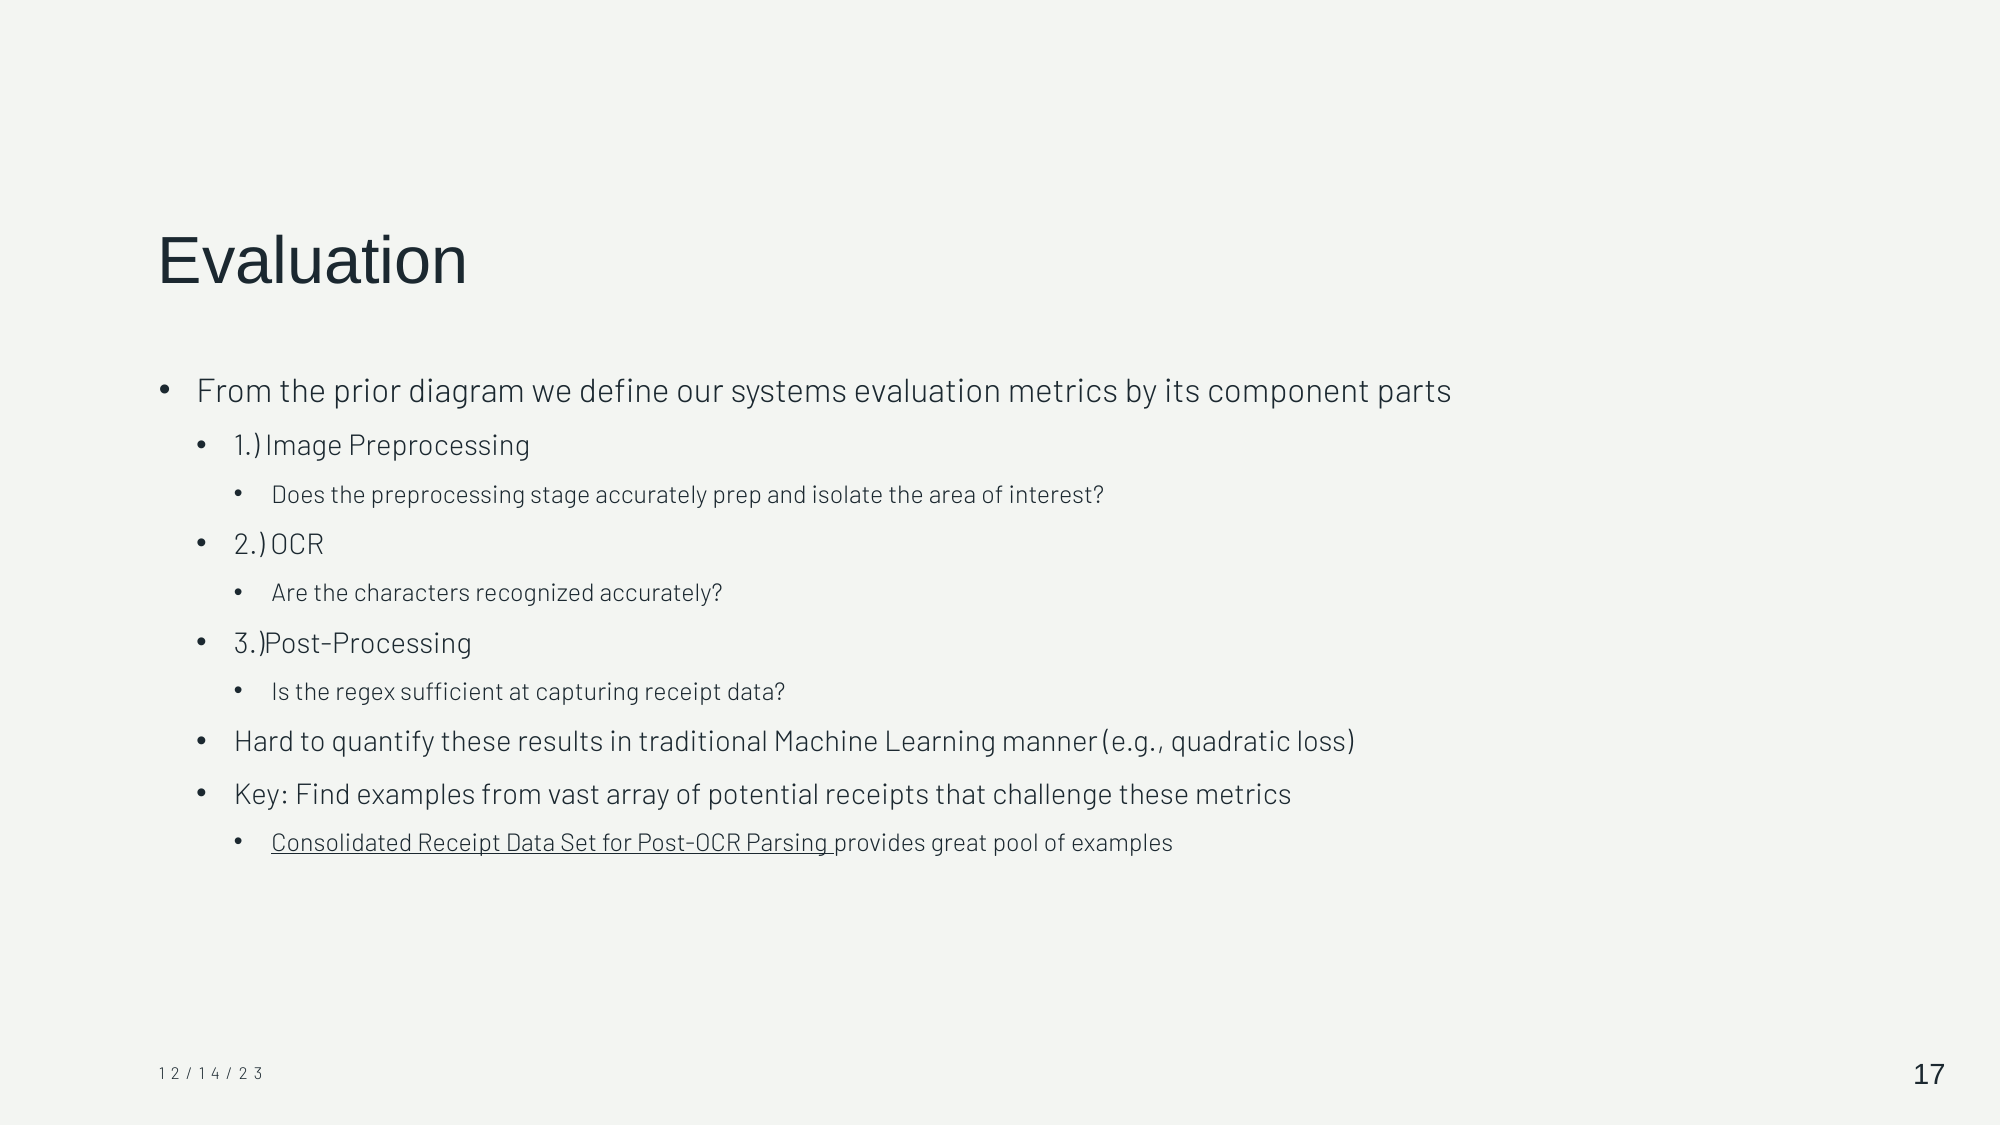

# Evaluation
From the prior diagram we define our systems evaluation metrics by its component parts
1.) Image Preprocessing
Does the preprocessing stage accurately prep and isolate the area of interest?
2.) OCR
Are the characters recognized accurately?
3.)Post-Processing
Is the regex sufficient at capturing receipt data?
Hard to quantify these results in traditional Machine Learning manner (e.g., quadratic loss)
Key: Find examples from vast array of potential receipts that challenge these metrics
Consolidated Receipt Data Set for Post-OCR Parsing provides great pool of examples

12/14/23
17